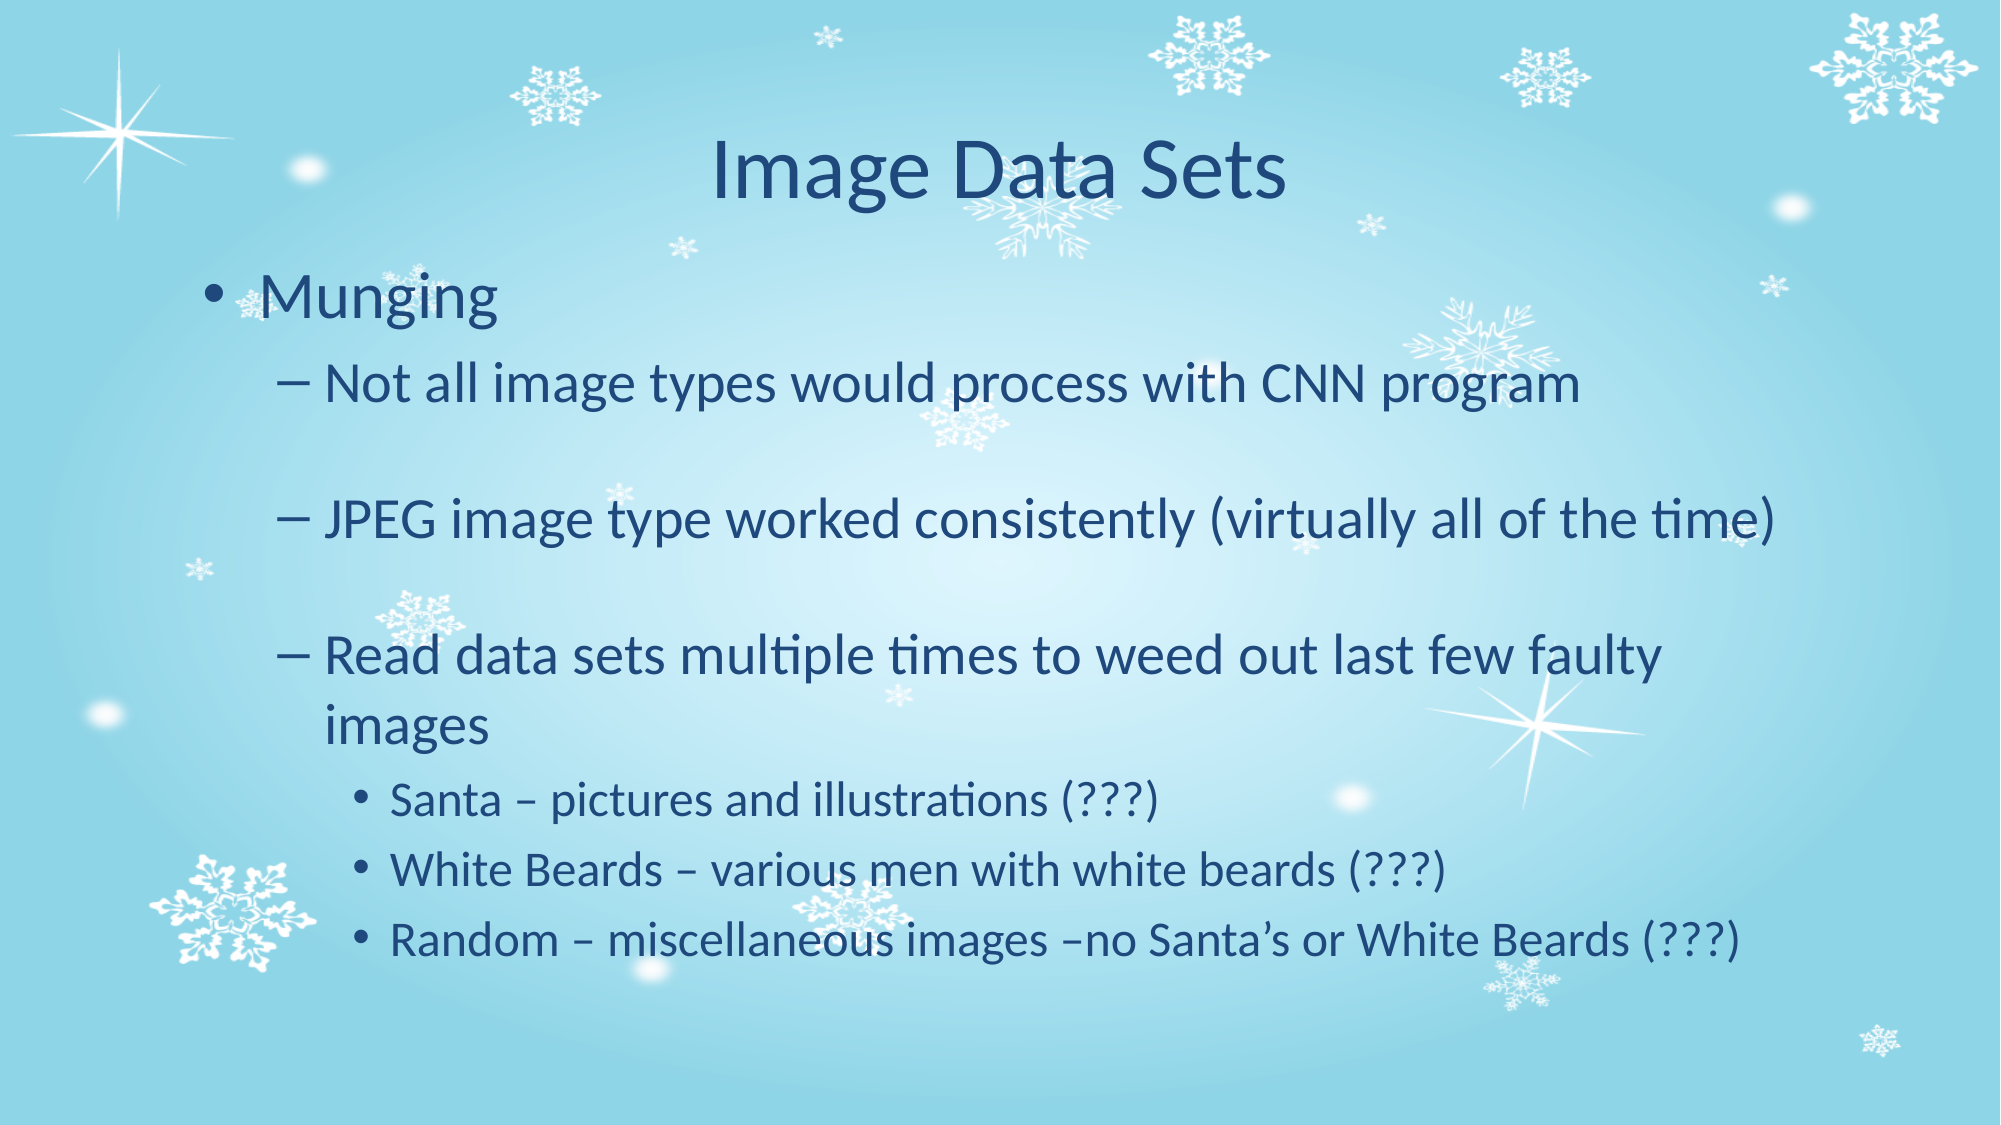

# Image Data Sets
Munging
Not all image types would process with CNN program

JPEG image type worked consistently (virtually all of the time)

Read data sets multiple times to weed out last few faulty images
Santa – pictures and illustrations (???)
White Beards – various men with white beards (???)
Random – miscellaneous images –no Santa’s or White Beards (???)